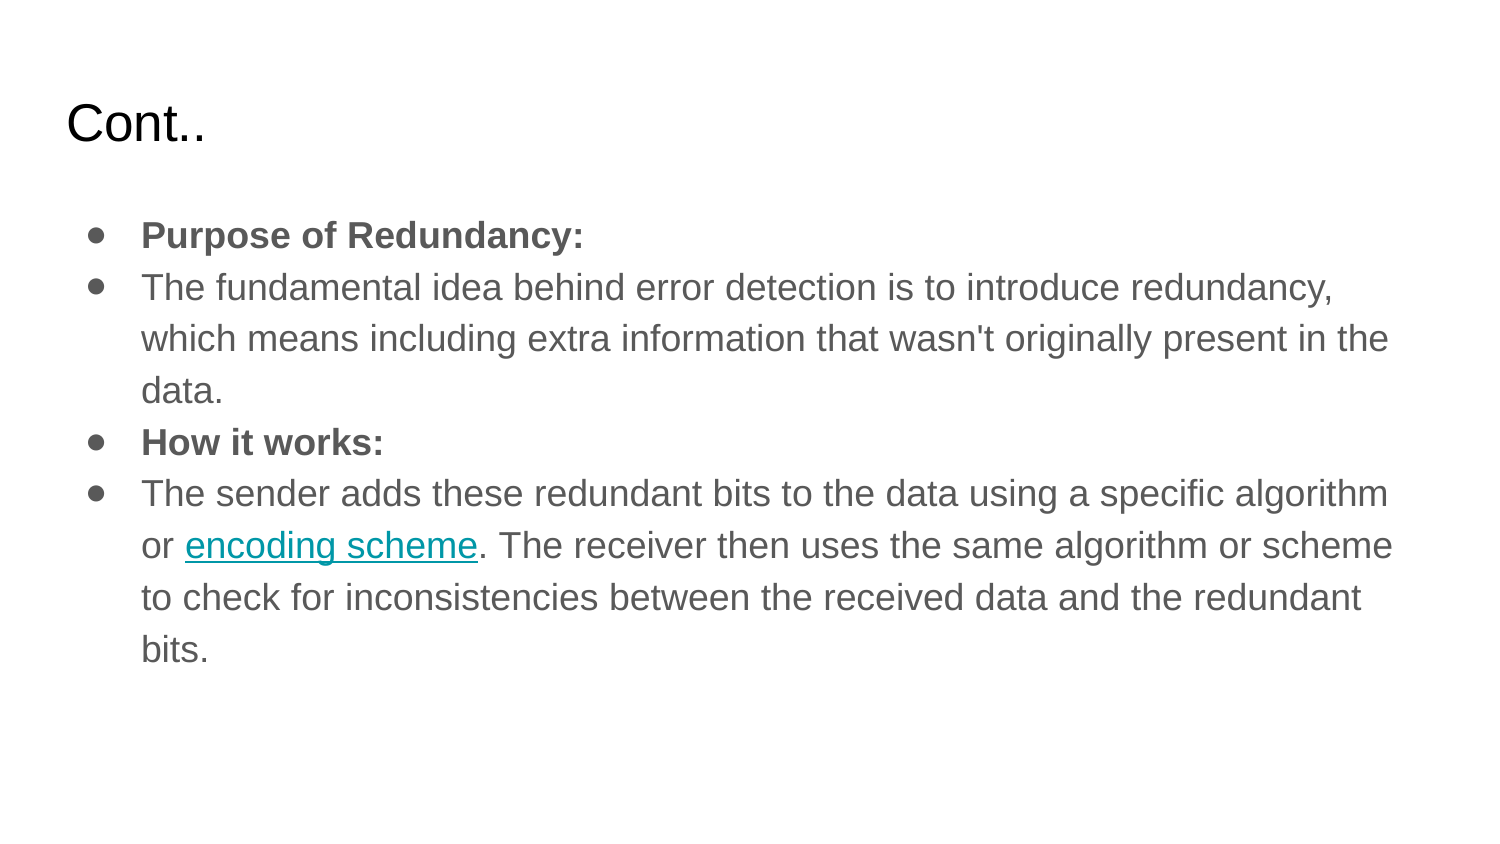

# Cont..
Purpose of Redundancy:
The fundamental idea behind error detection is to introduce redundancy, which means including extra information that wasn't originally present in the data.
How it works:
The sender adds these redundant bits to the data using a specific algorithm or encoding scheme. The receiver then uses the same algorithm or scheme to check for inconsistencies between the received data and the redundant bits.